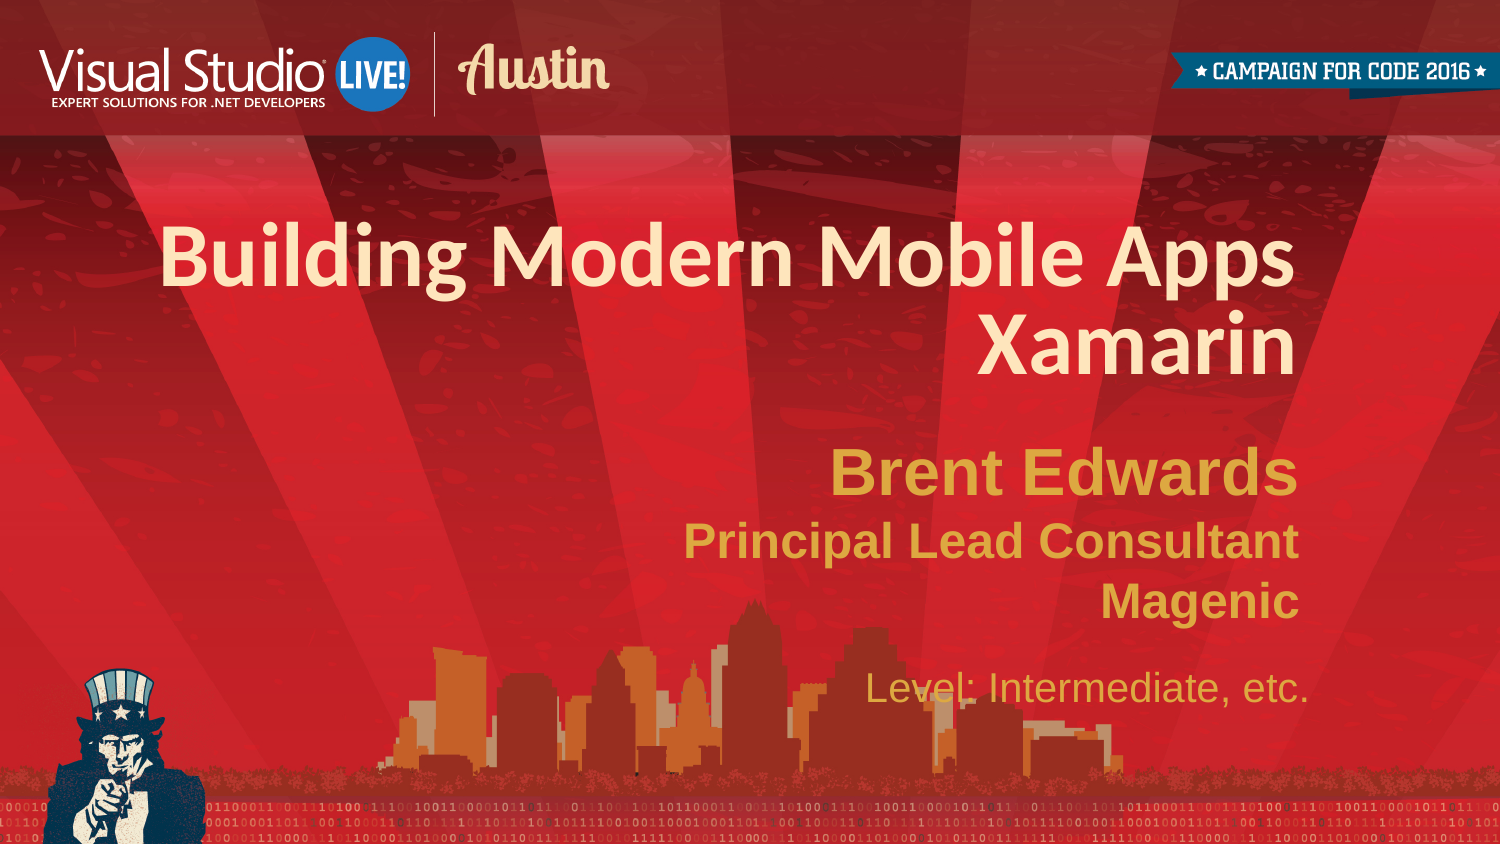

Building Modern Mobile Apps
Xamarin
Brent Edwards
Principal Lead Consultant
Magenic

Level: Intermediate, etc.